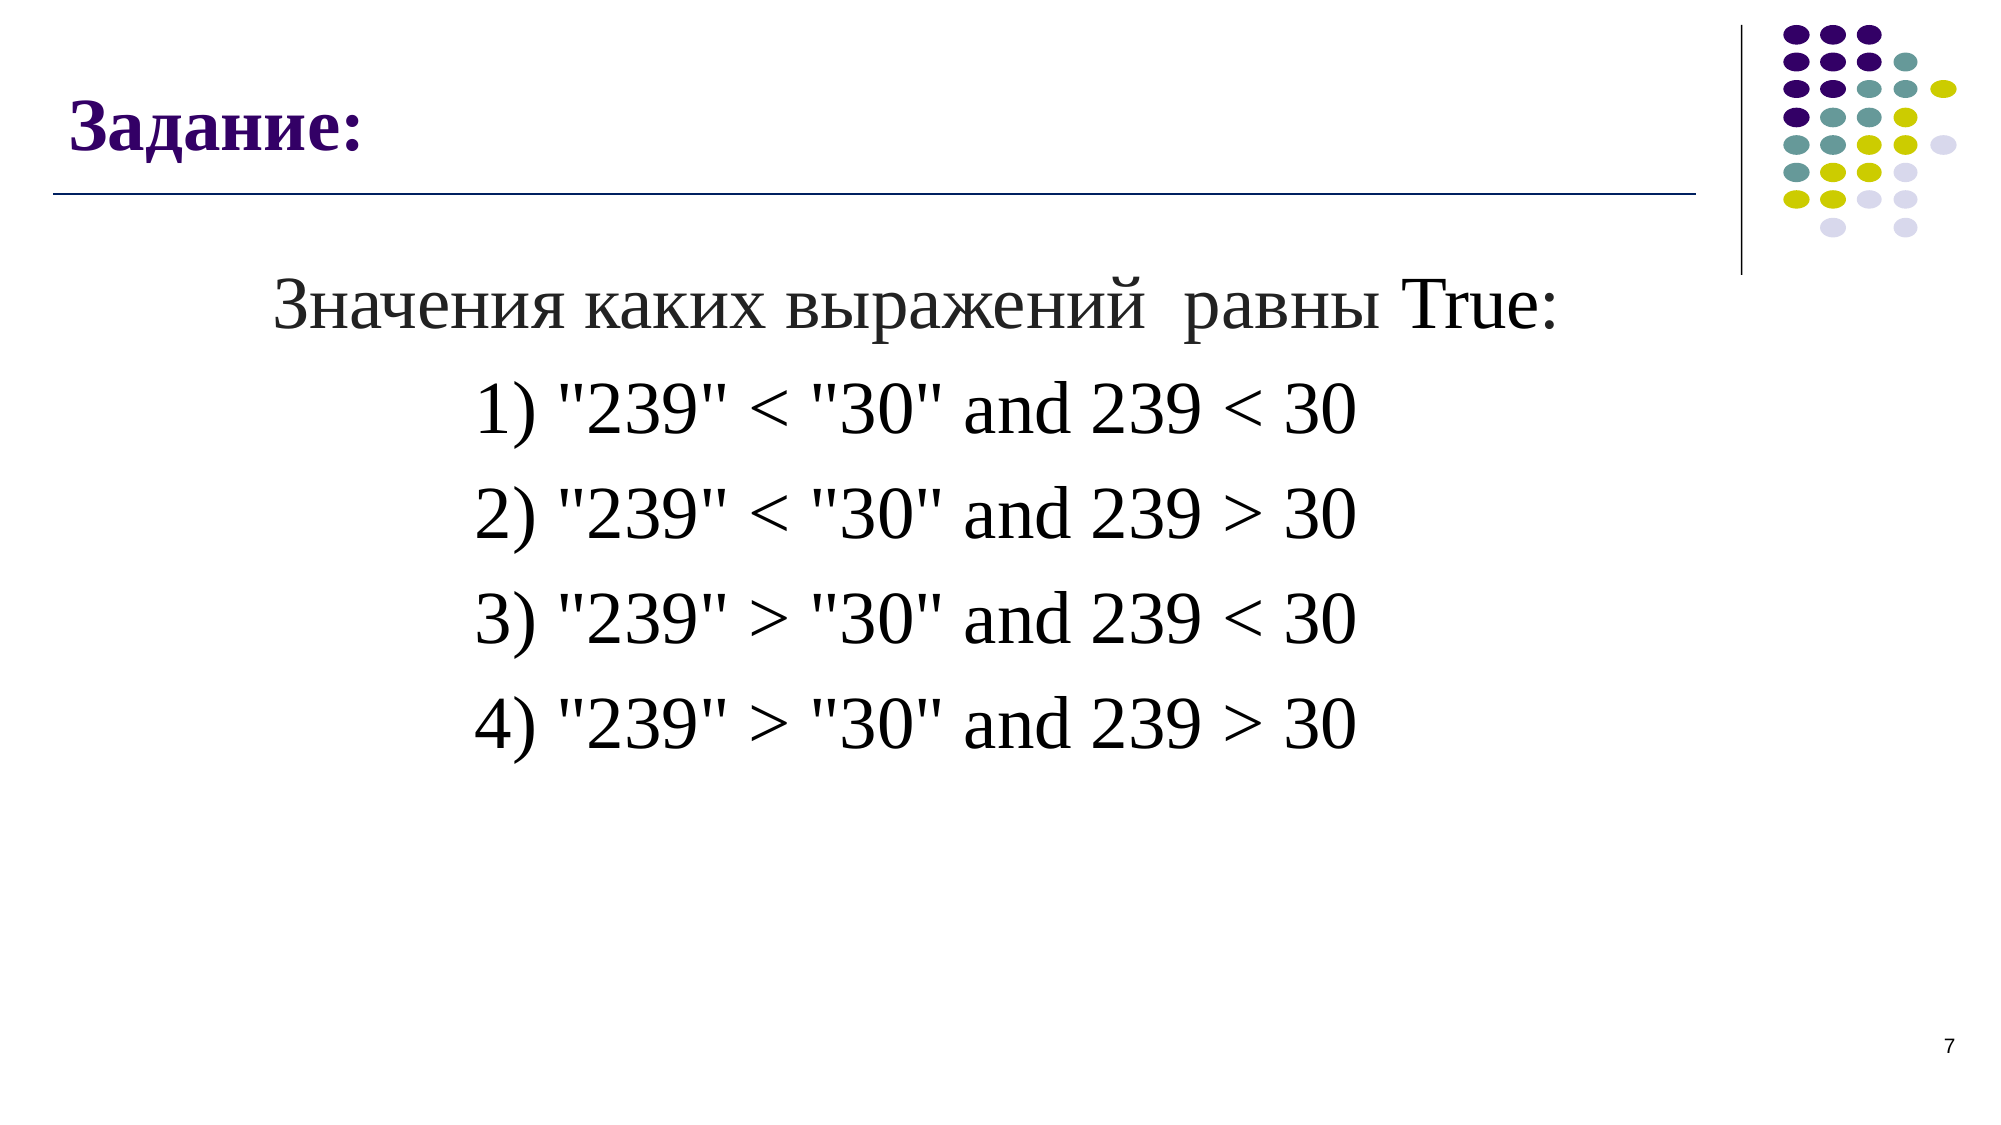

# Задание:
Значения каких выражений  равны True:
1) "239" < "30" and 239 < 30
2) "239" < "30" and 239 > 30
3) "239" > "30" and 239 < 30
4) "239" > "30" and 239 > 30

7